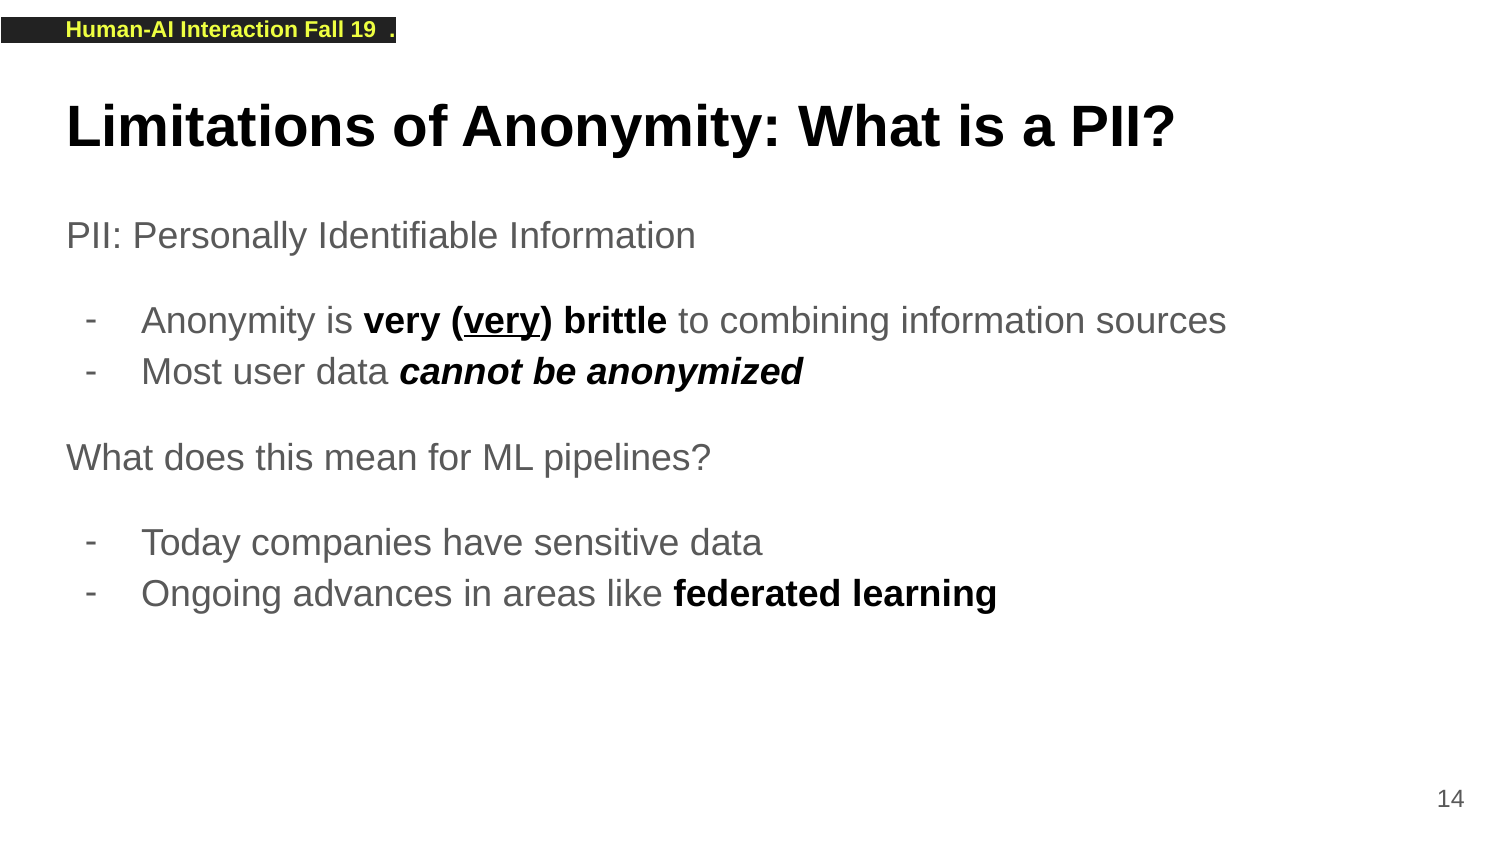

# Limitations of Anonymity: What is a PII?
PII: Personally Identifiable Information
Anonymity is very (very) brittle to combining information sources
Most user data cannot be anonymized
What does this mean for ML pipelines?
Today companies have sensitive data
Ongoing advances in areas like federated learning
14